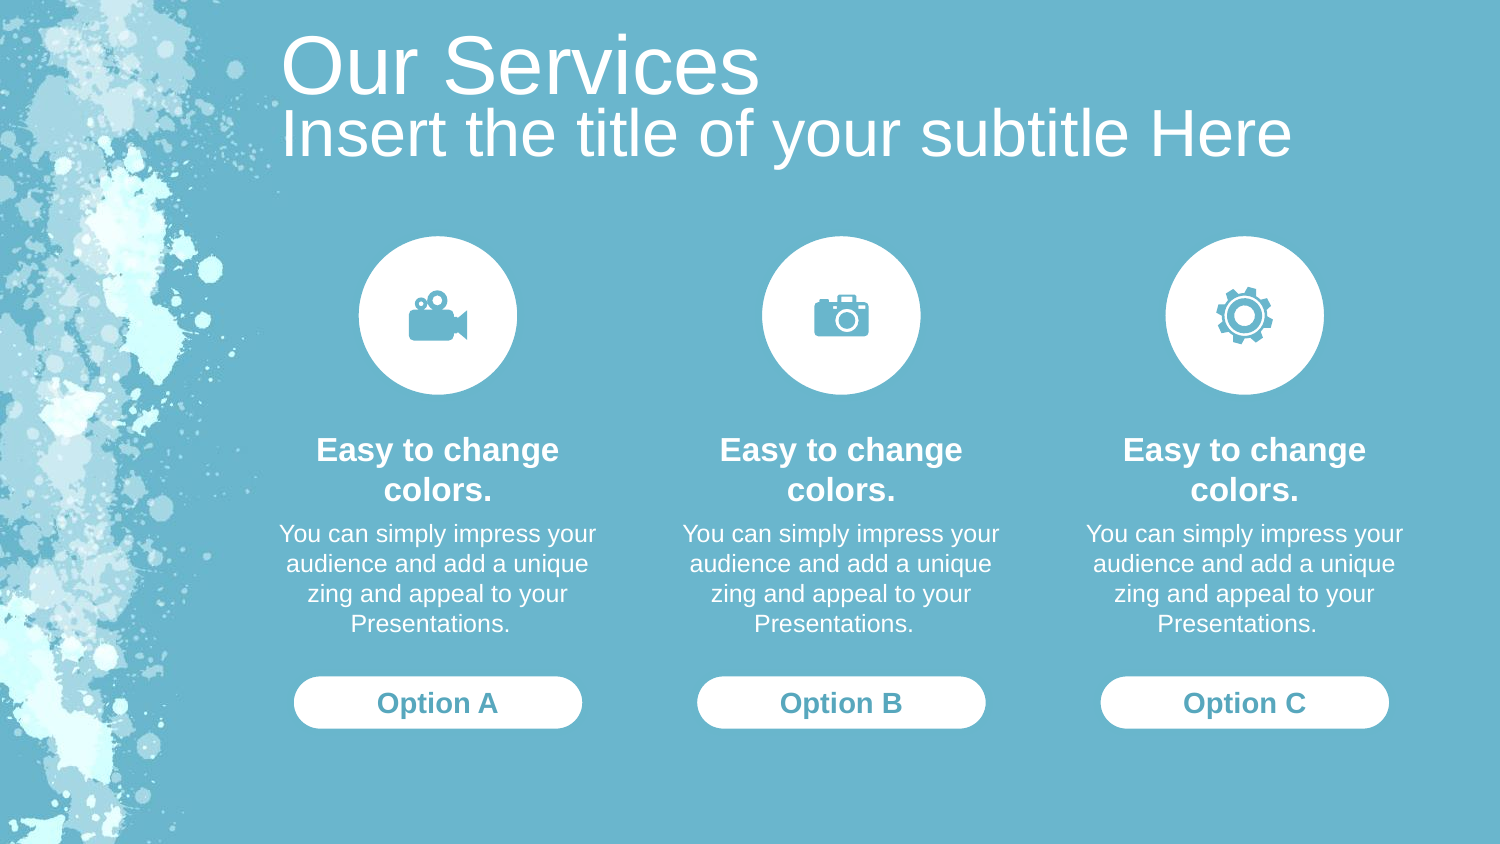

# Our Services
Insert the title of your subtitle Here

Easy to change colors.
You can simply impress your audience and add a unique zing and appeal to your Presentations.
Easy to change colors.
You can simply impress your audience and add a unique zing and appeal to your Presentations.
Easy to change colors.
You can simply impress your audience and add a unique zing and appeal to your Presentations.

Option A
Option B
Option C